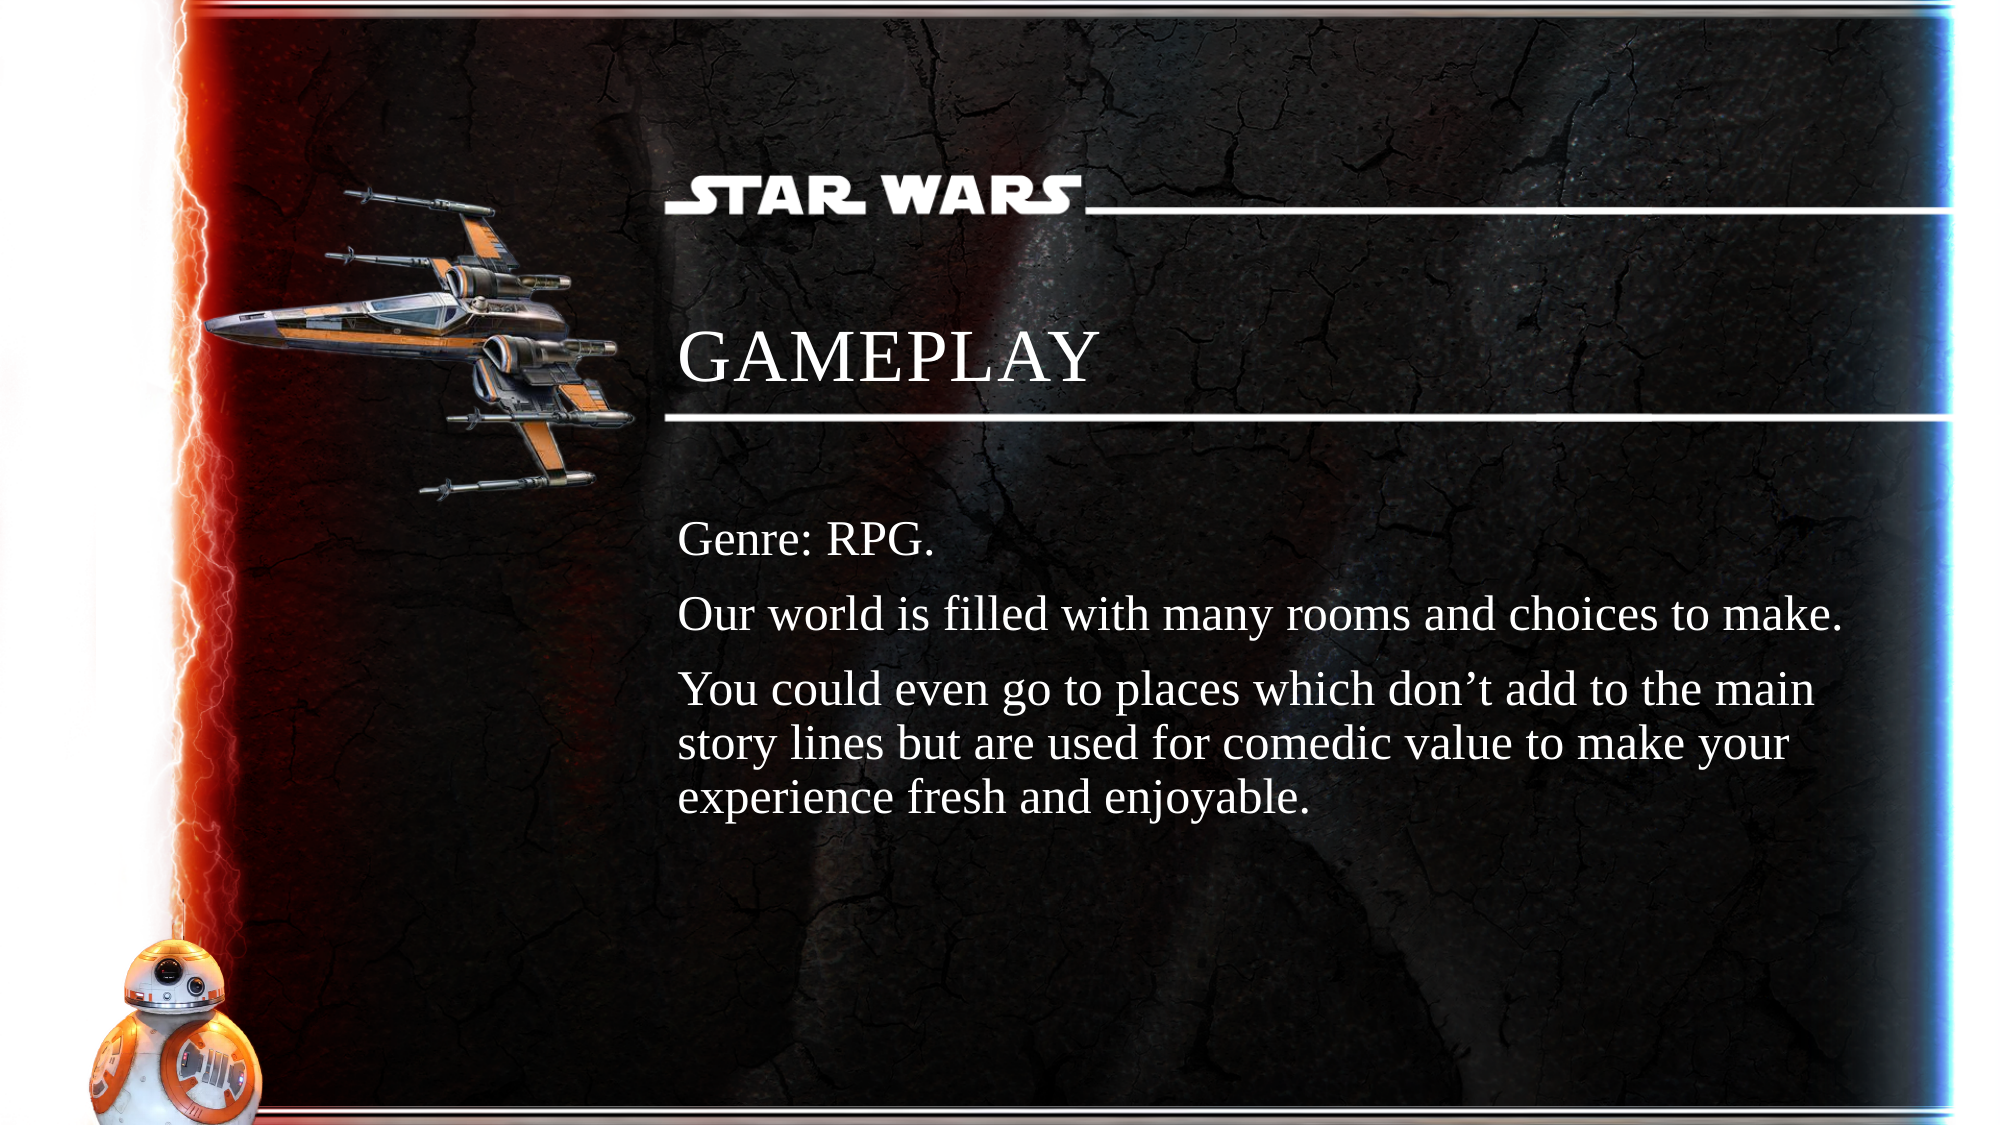

# Gameplay

Genre: RPG.
Our world is filled with many rooms and choices to make.
You could even go to places which don’t add to the main story lines but are used for comedic value to make your experience fresh and enjoyable.